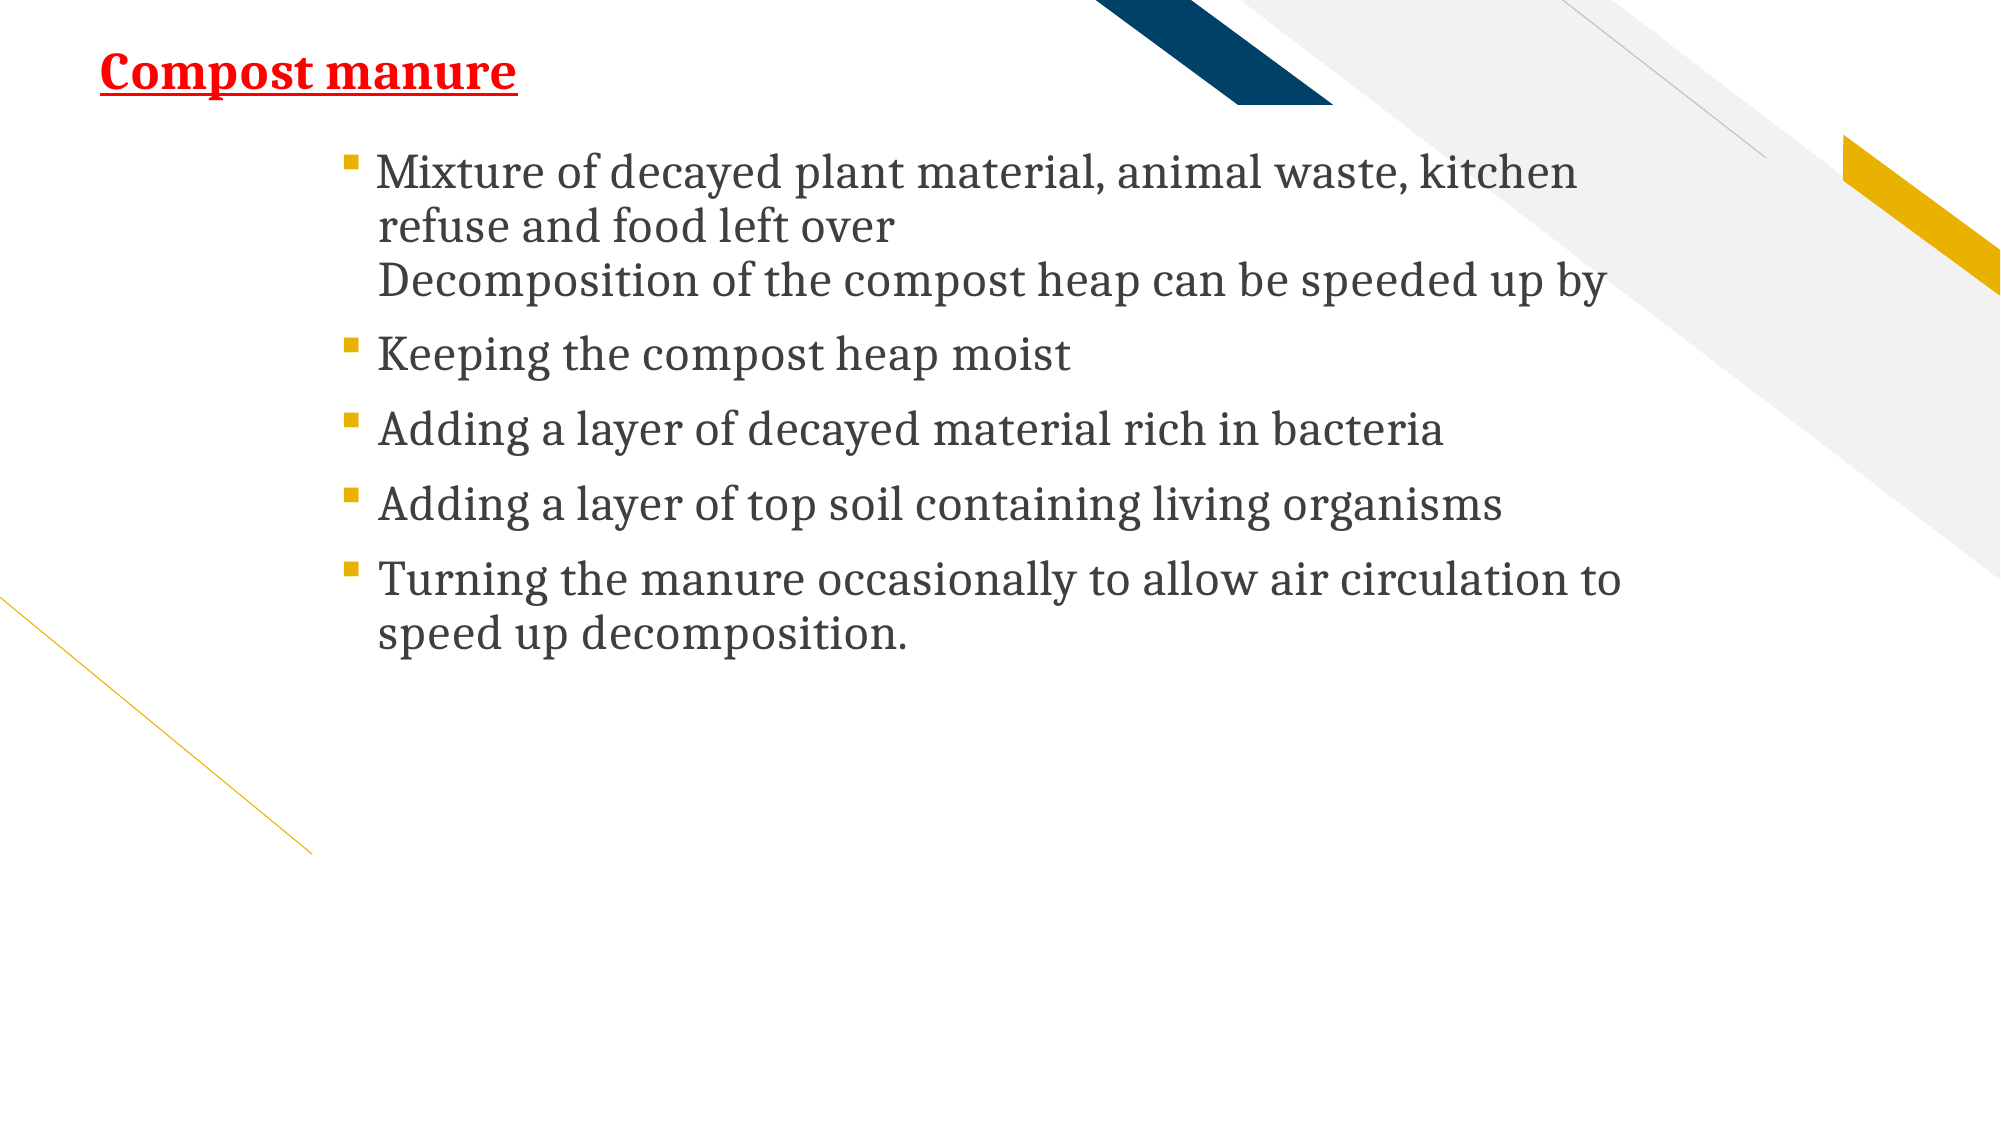

# Compost manure
Mixture of decayed plant material, animal waste, kitchen refuse and food left over
Decomposition of the compost heap can be speeded up by
Keeping the compost heap moist
Adding a layer of decayed material rich in bacteria
Adding a layer of top soil containing living organisms
Turning the manure occasionally to allow air circulation to speed up decomposition.